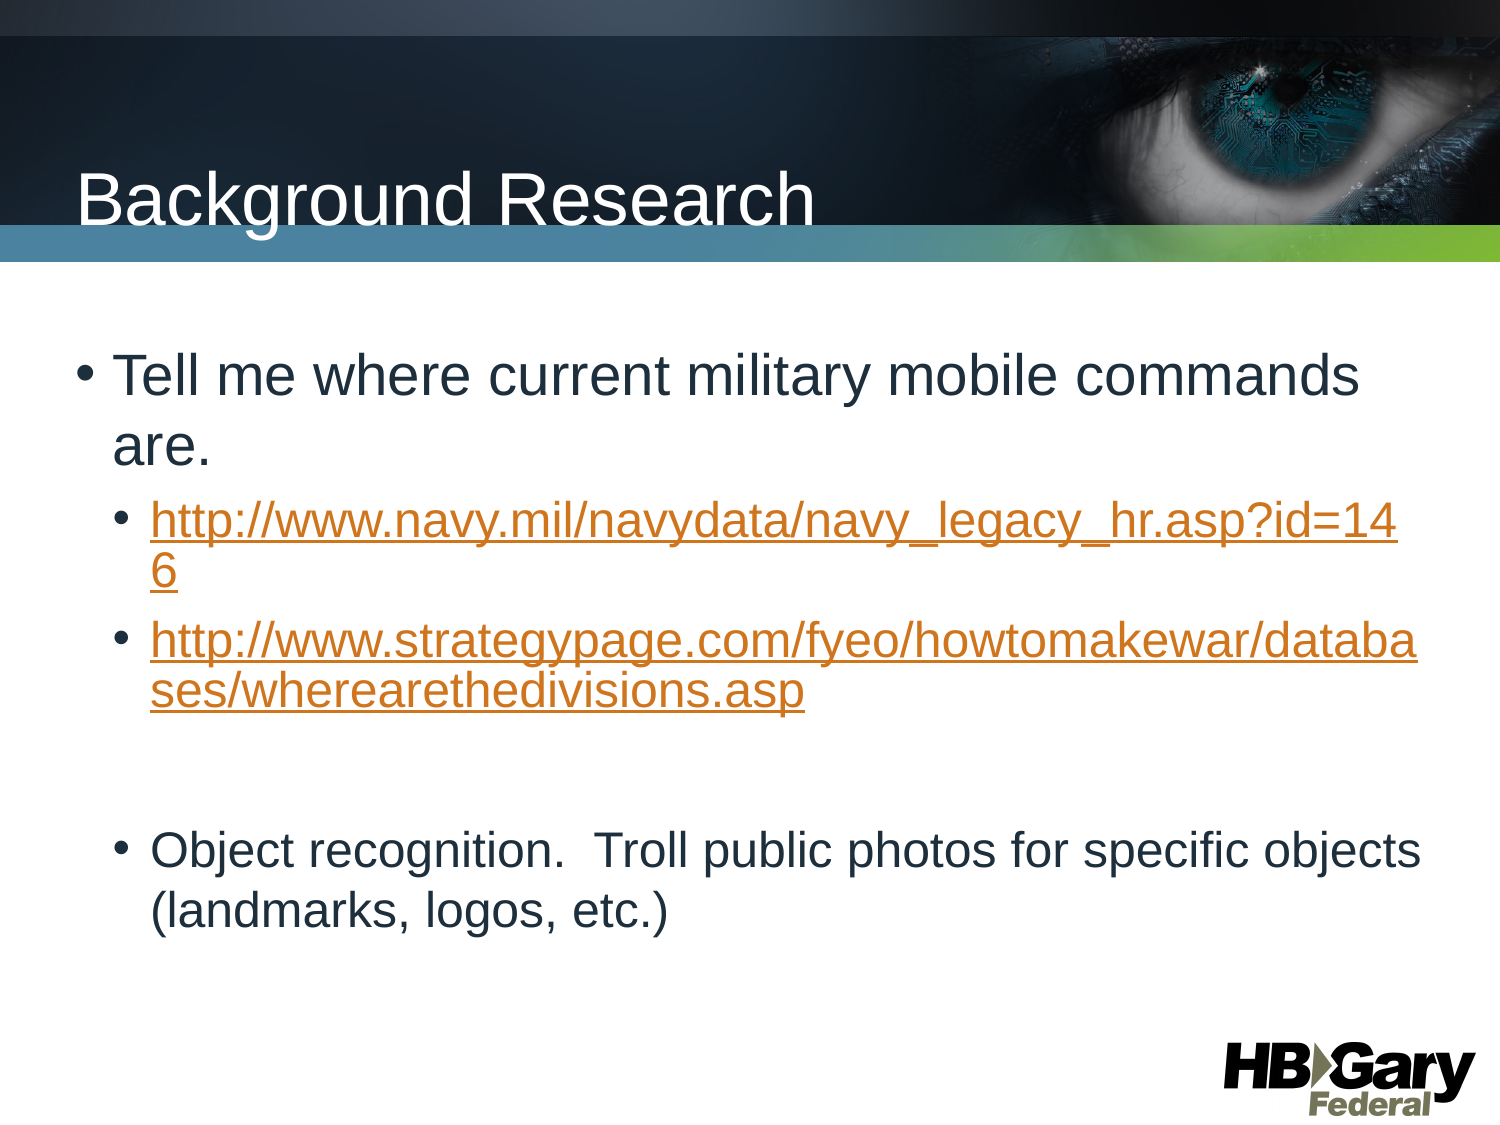

# Background Research
Tell me where current military mobile commands are.
http://www.navy.mil/navydata/navy_legacy_hr.asp?id=146
http://www.strategypage.com/fyeo/howtomakewar/databases/wherearethedivisions.asp

Object recognition.  Troll public photos for specific objects (landmarks, logos, etc.)